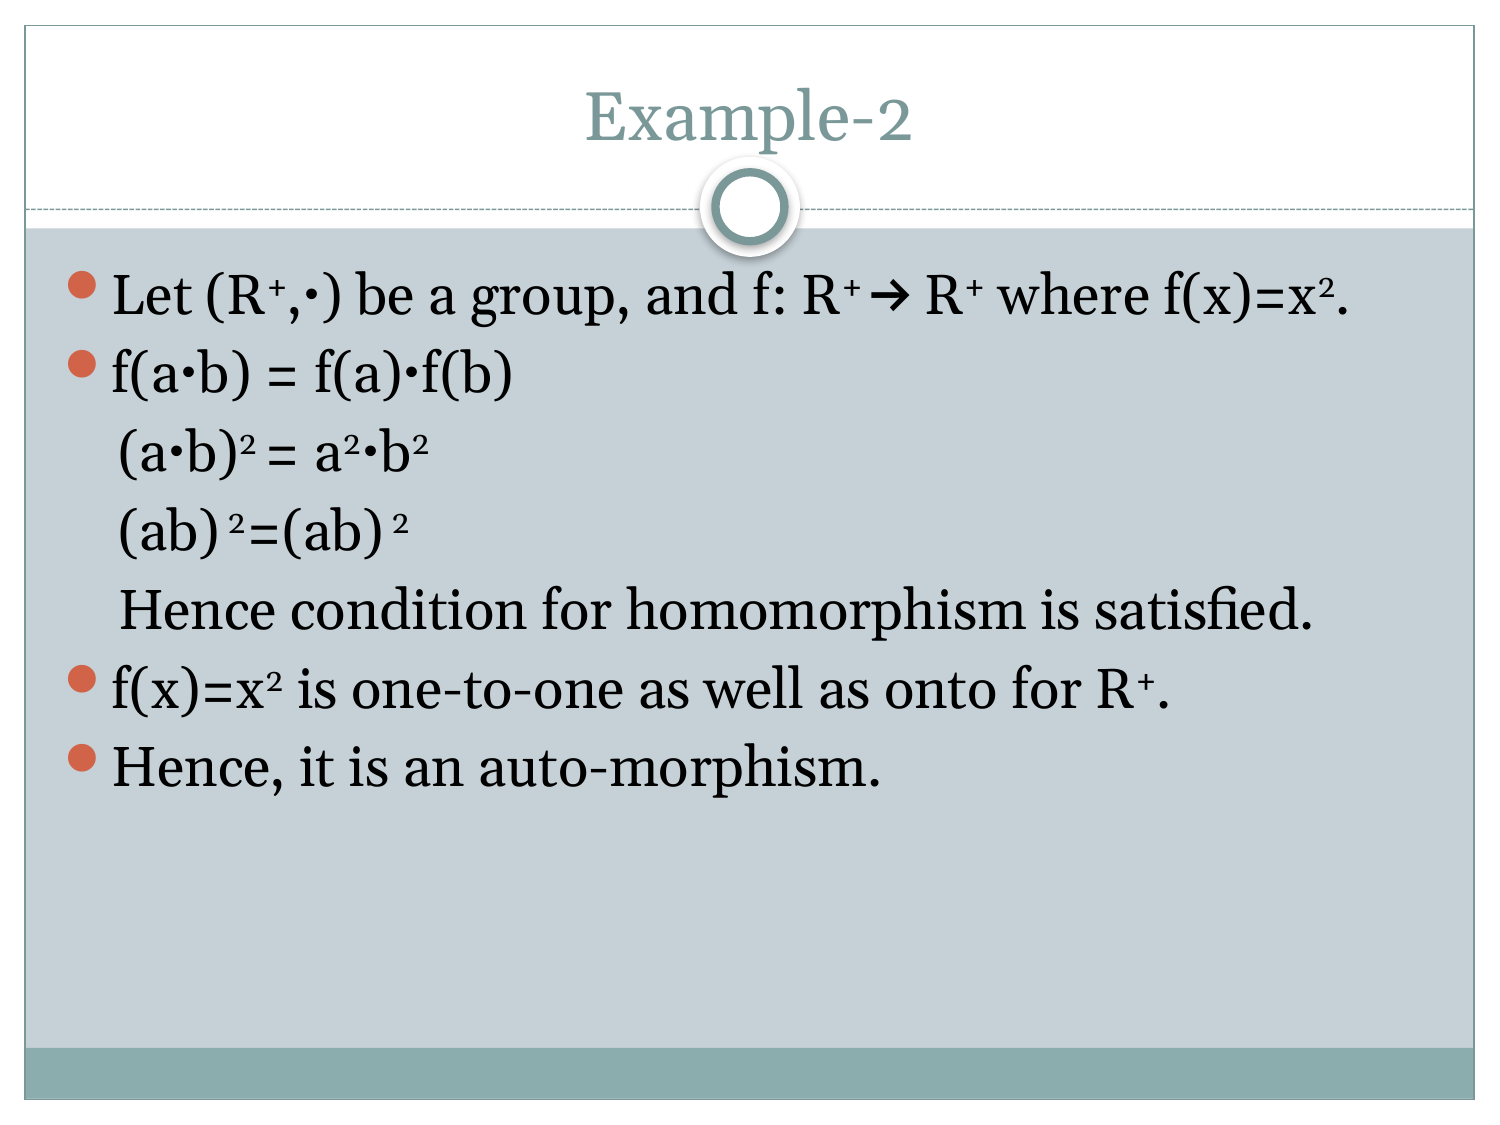

# Example-2
Let (R+,·) be a group, and f: R+ → R+ where f(x)=x2.
f(a·b) = f(a)·f(b)
    (a·b)2 = a2·b2
    (ab) 2=(ab) 2
    Hence condition for homomorphism is satisfied.
f(x)=x2 is one-to-one as well as onto for R+.
Hence, it is an auto-morphism.